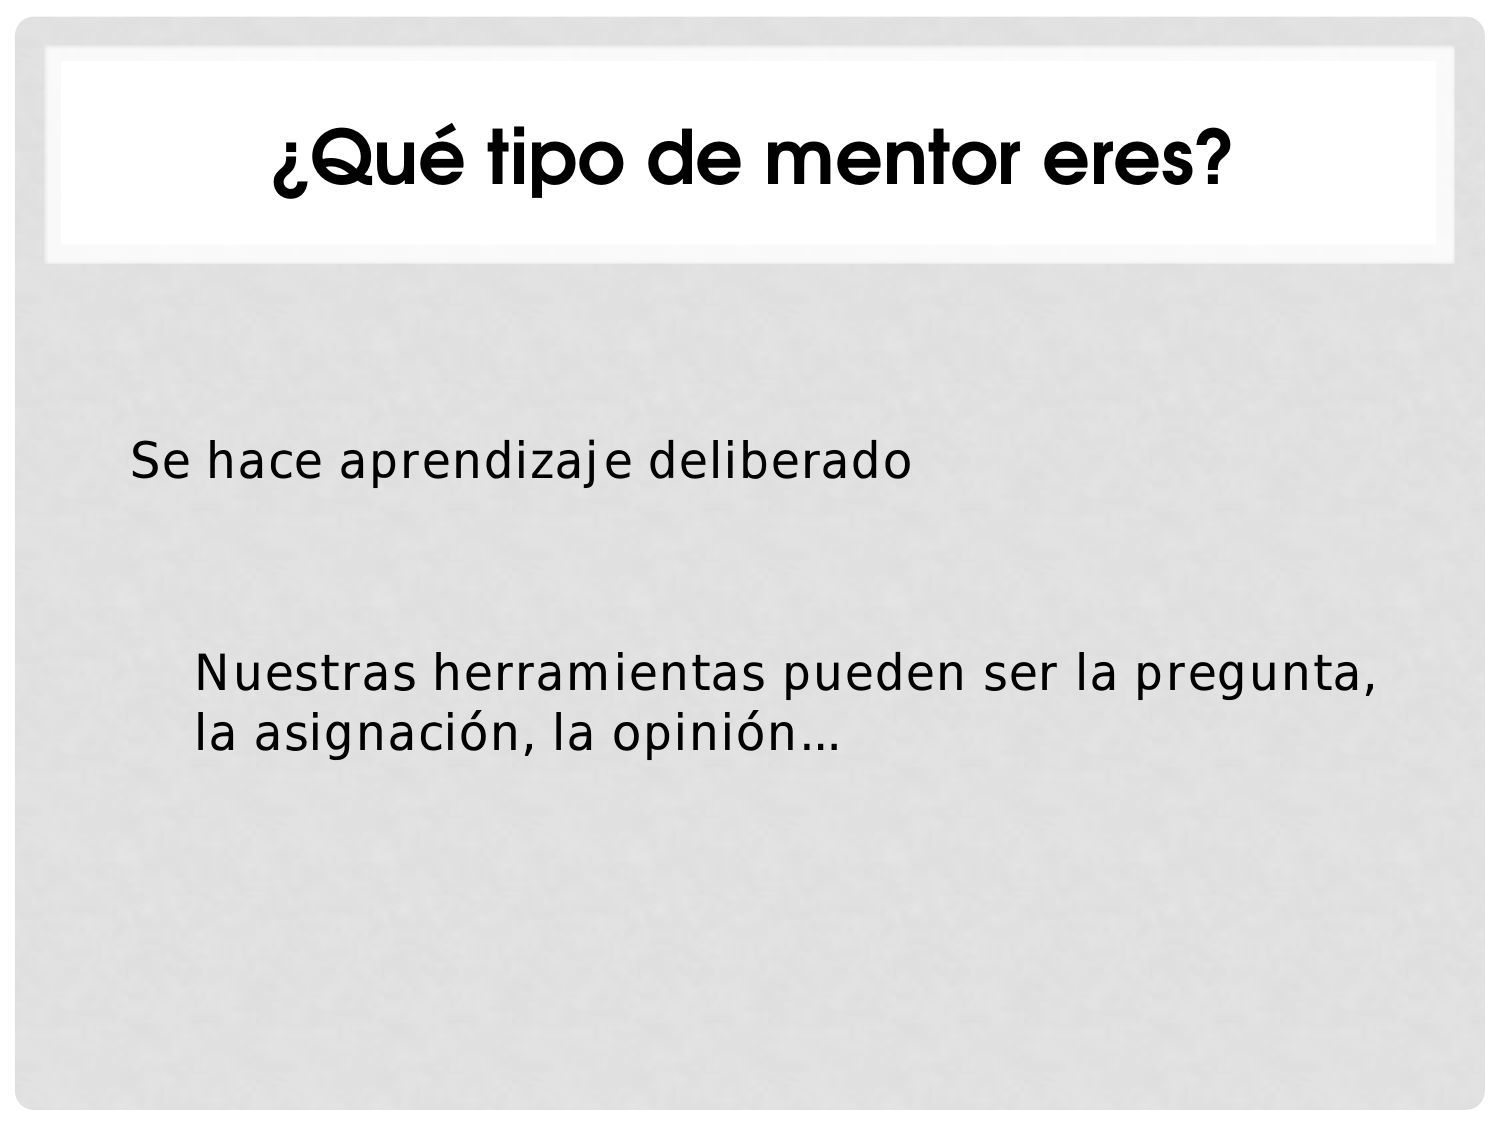

¿Qué tipo de mentor eres?
Se hace aprendizaje deliberado
Nuestras herramientas pueden ser la pregunta,
la asignación, la opinión…